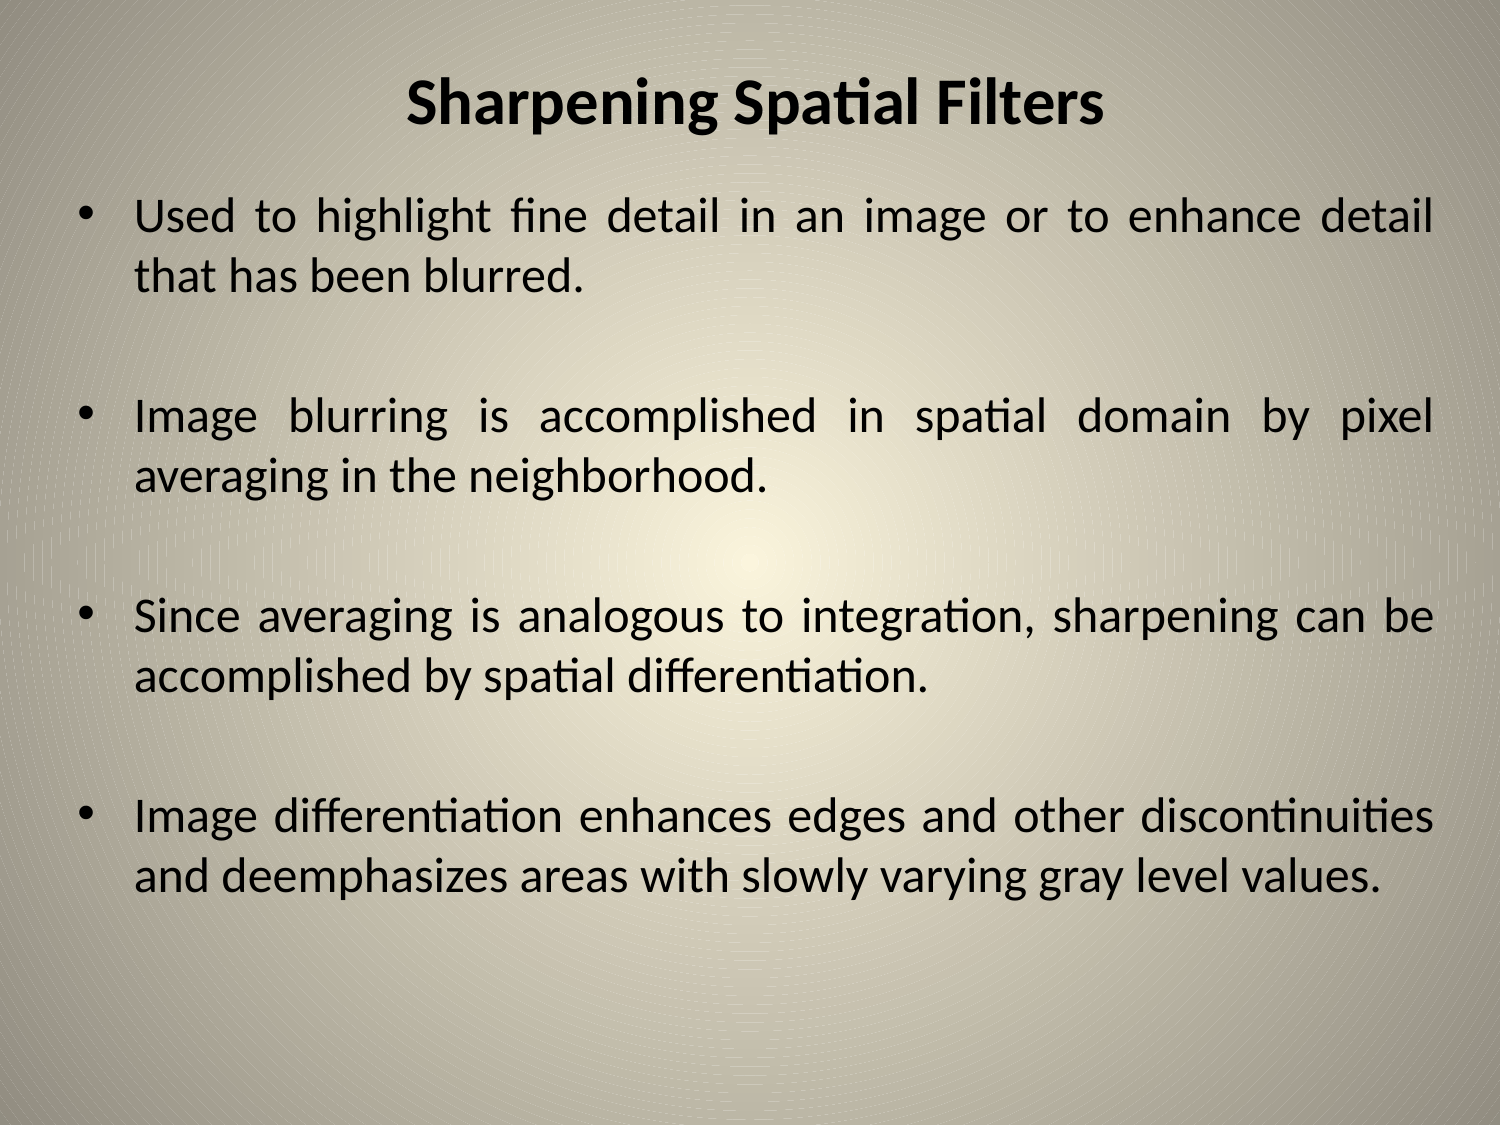

# Sharpening Spatial Filters
Used to highlight fine detail in an image or to enhance detail that has been blurred.

Image blurring is accomplished in spatial domain by pixel averaging in the neighborhood.

Since averaging is analogous to integration, sharpening can be accomplished by spatial differentiation.

Image differentiation enhances edges and other discontinuities and deemphasizes areas with slowly varying gray level values.